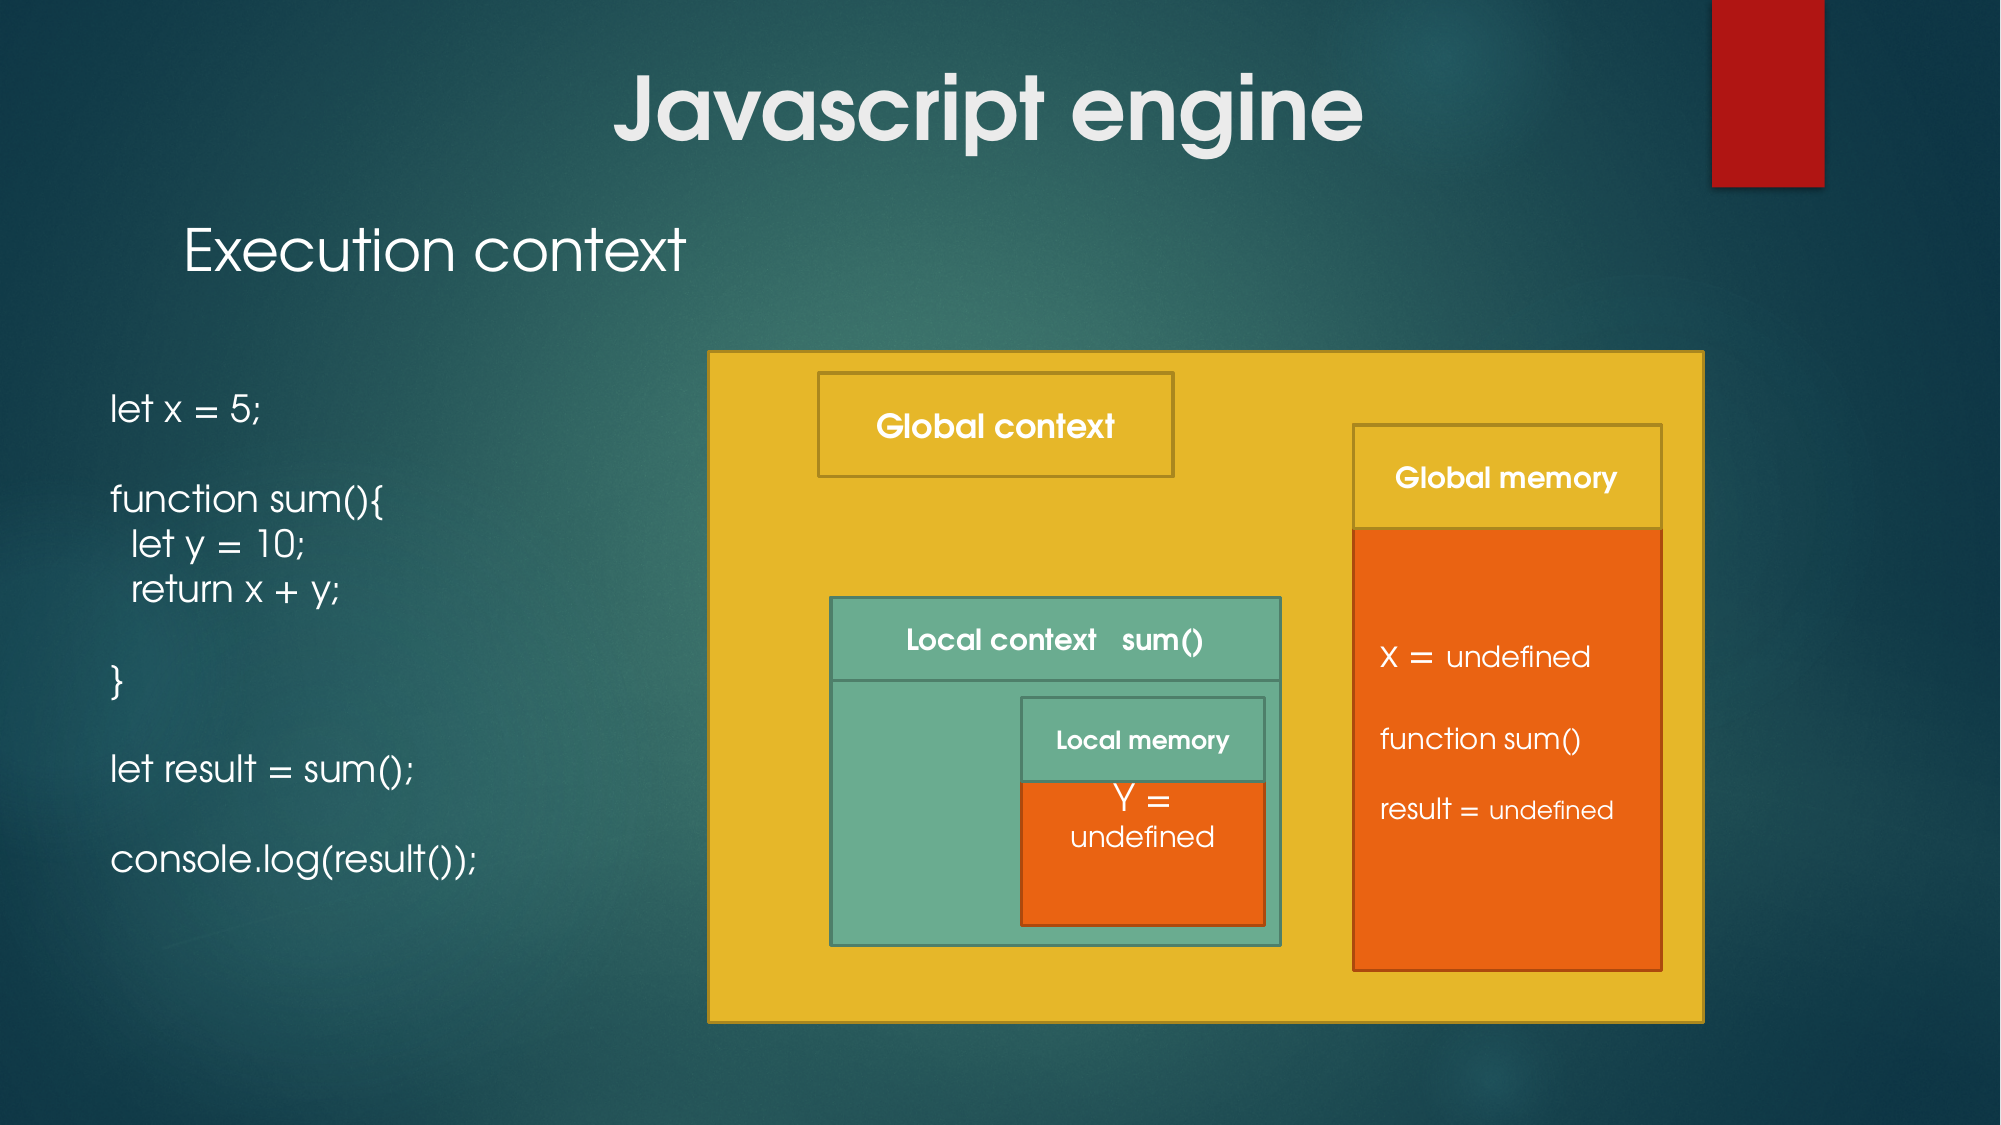

# Javascript engine
Execution context
let x = 5;
function sum(){
  let y = 10;
  return x + y;
}
let result = sum();
console.log(result());

Global context

Global memory
Local context   sum()

Local memory
Y = undefined
x = undefined

function sum()

result = undefined